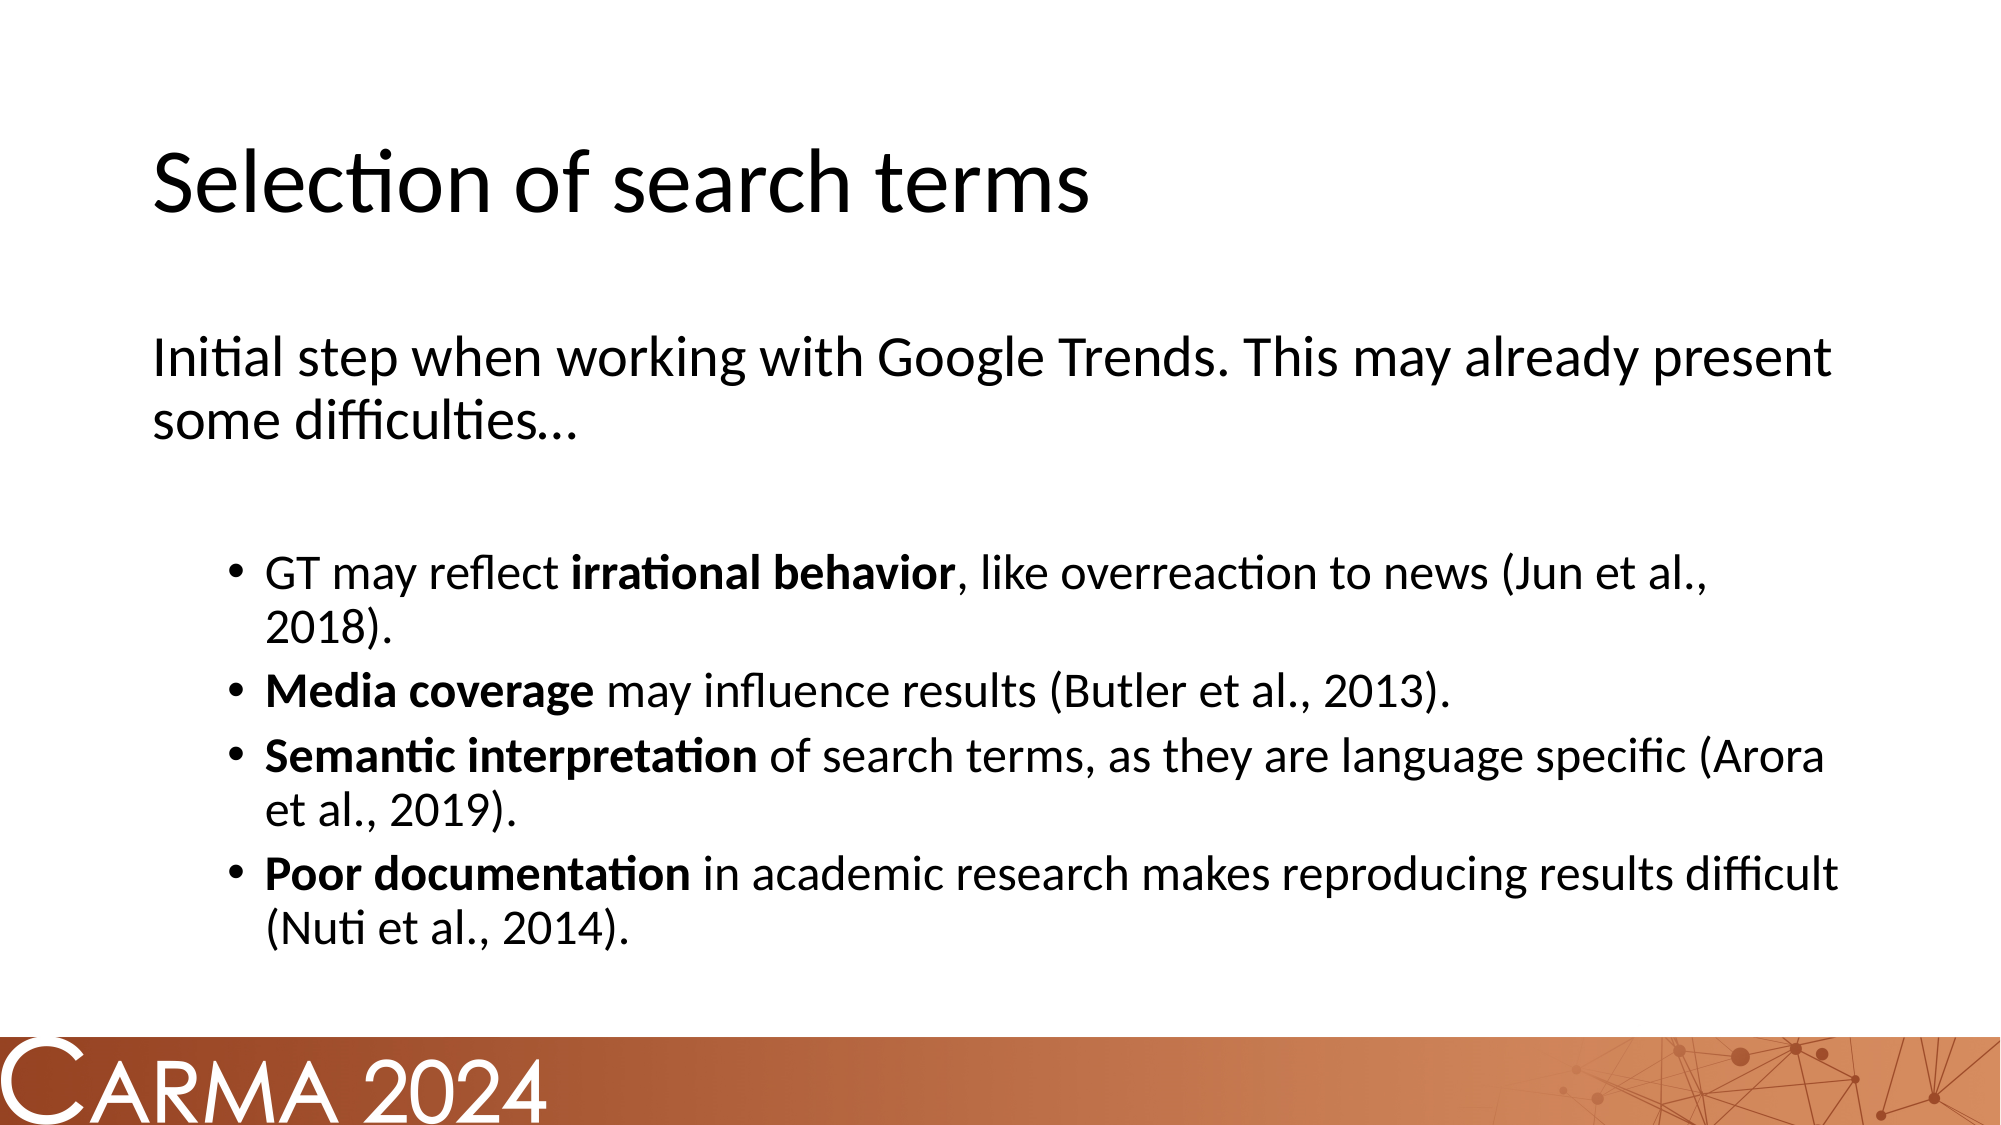

# Selection of search terms
Initial step when working with Google Trends. This may already present some difficulties…

GT may reflect irrational behavior, like overreaction to news (Jun et al., 2018).
Media coverage may influence results (Butler et al., 2013).
Semantic interpretation of search terms, as they are language specific (Arora et al., 2019).
Poor documentation in academic research makes reproducing results difficult (Nuti et al., 2014).